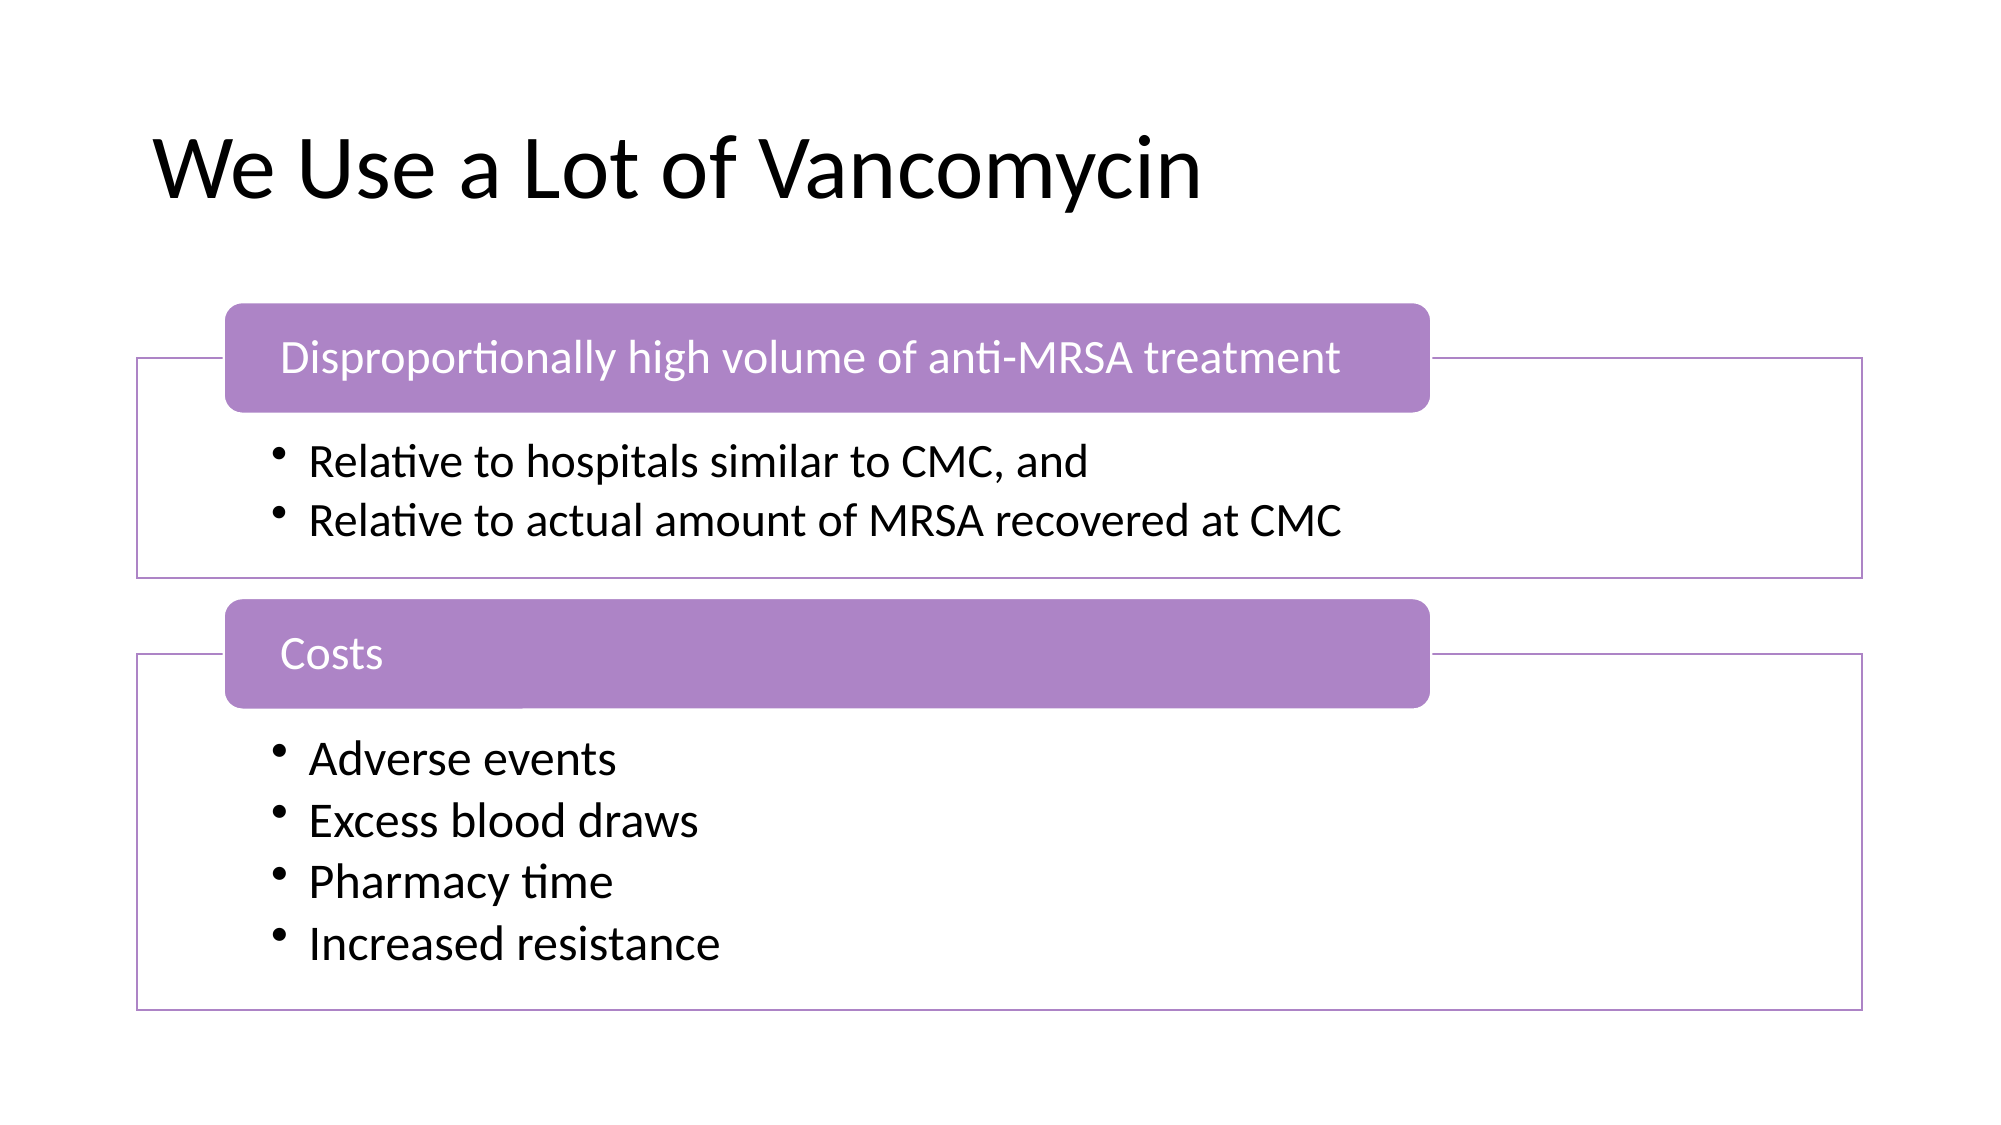

# We Use a Lot of Vancomycin
Relative to hospitals similar to CMC, and
Relative to actual amount of MRSA recovered at CMC
Disproportionally high volume of anti-MRSA treatment
Adverse events
Excess blood draws
Pharmacy time
Increased resistance
Costs